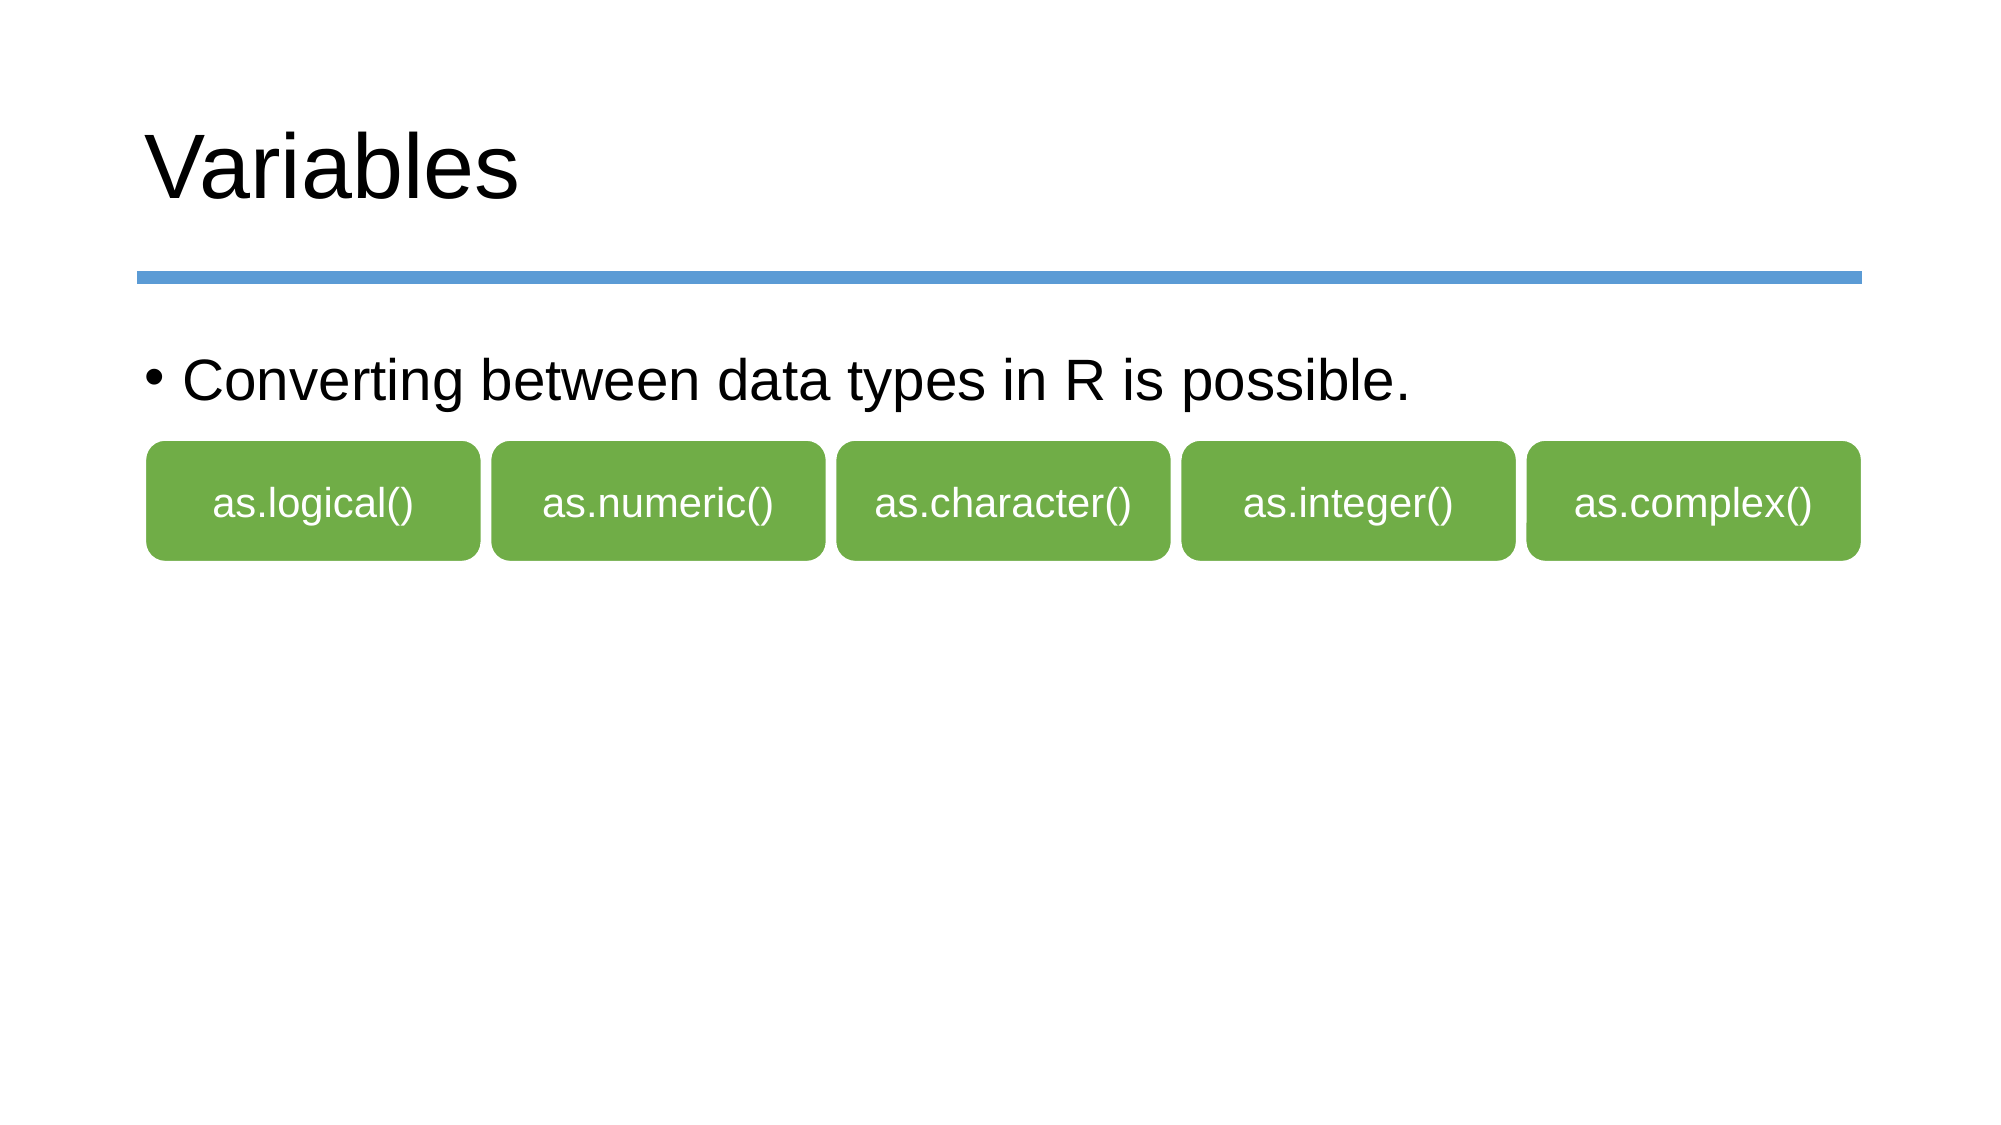

# Variables

Converting between data types in R is possible.

as.logical()

as.numeric()

as.character()

as.integer()

as.complex()